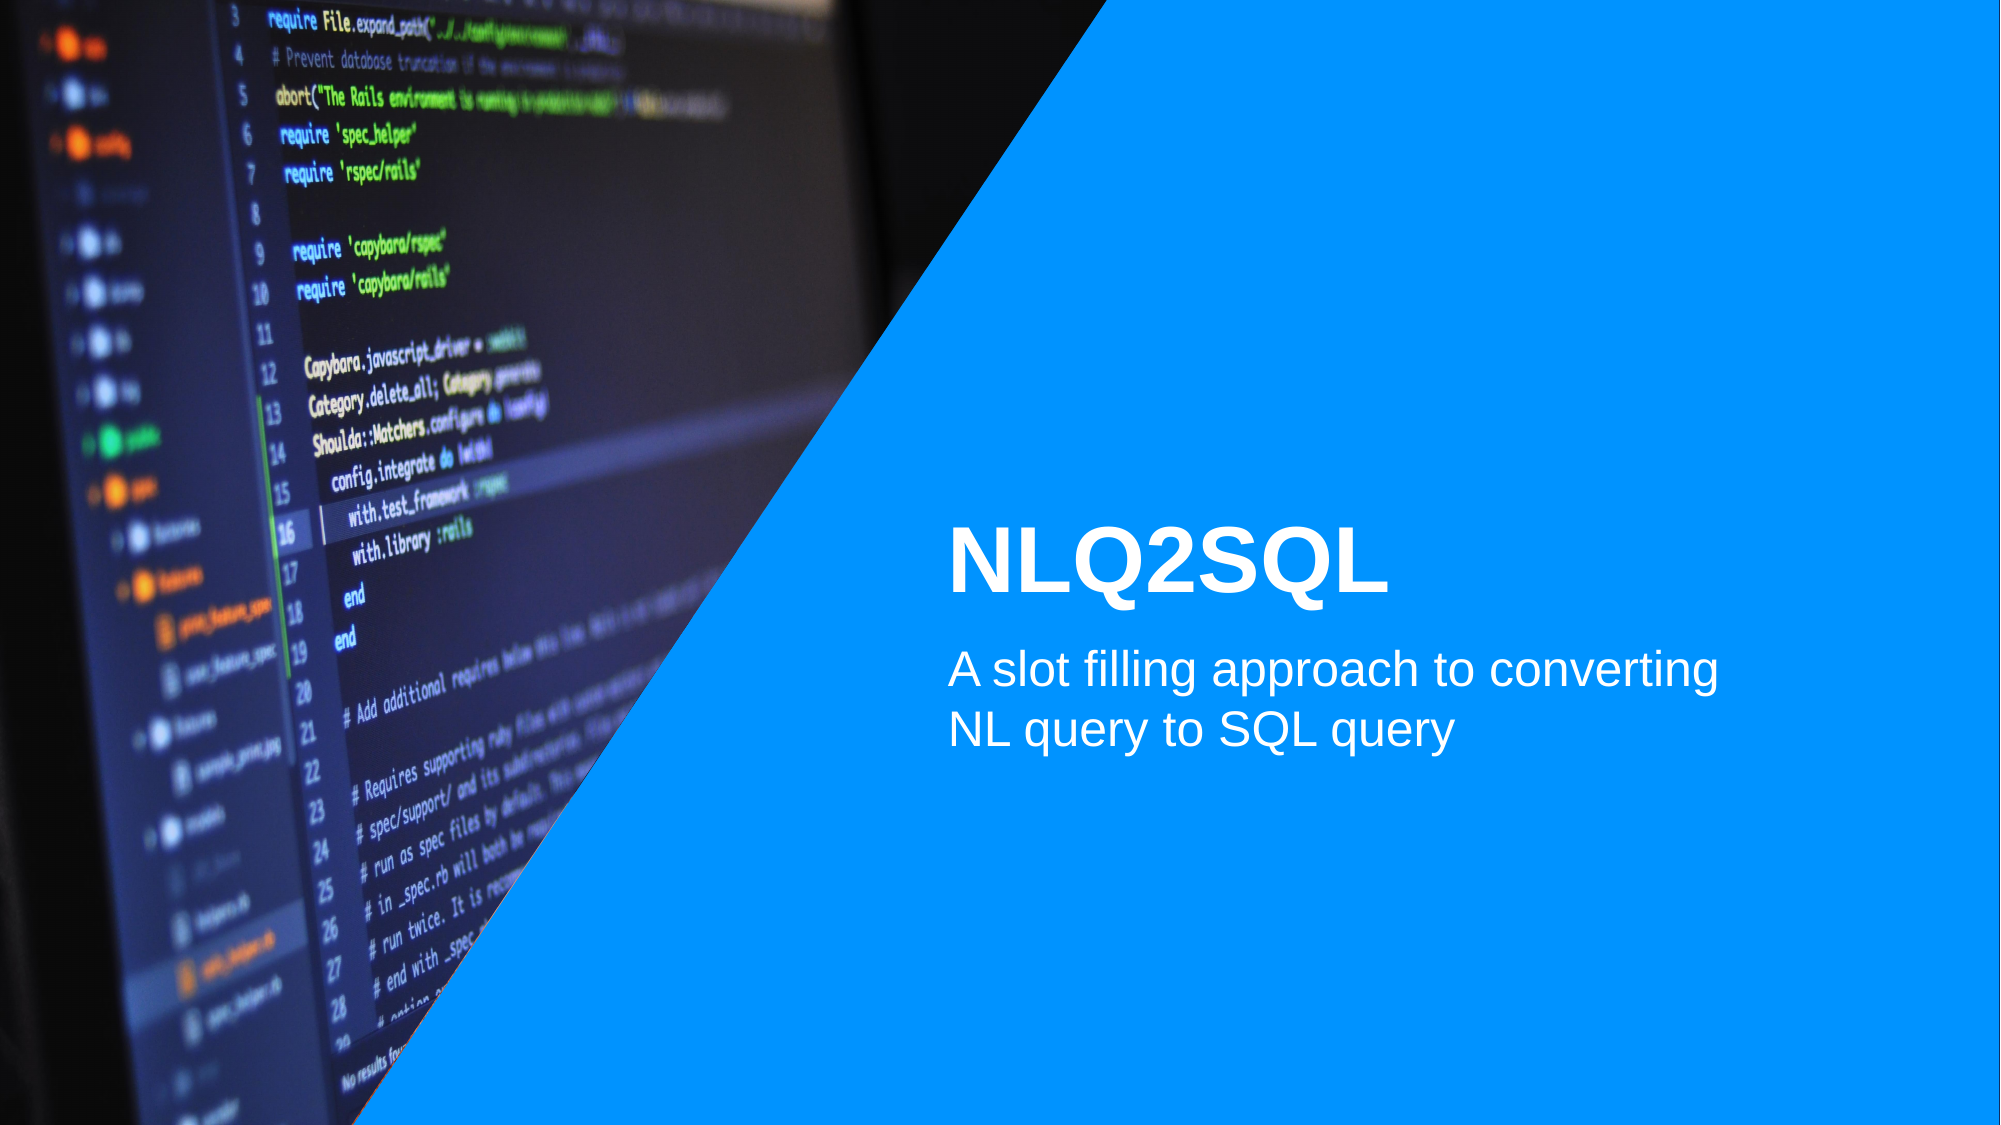

# NLQ2SQL

A slot filling approach to converting NL query to SQL query